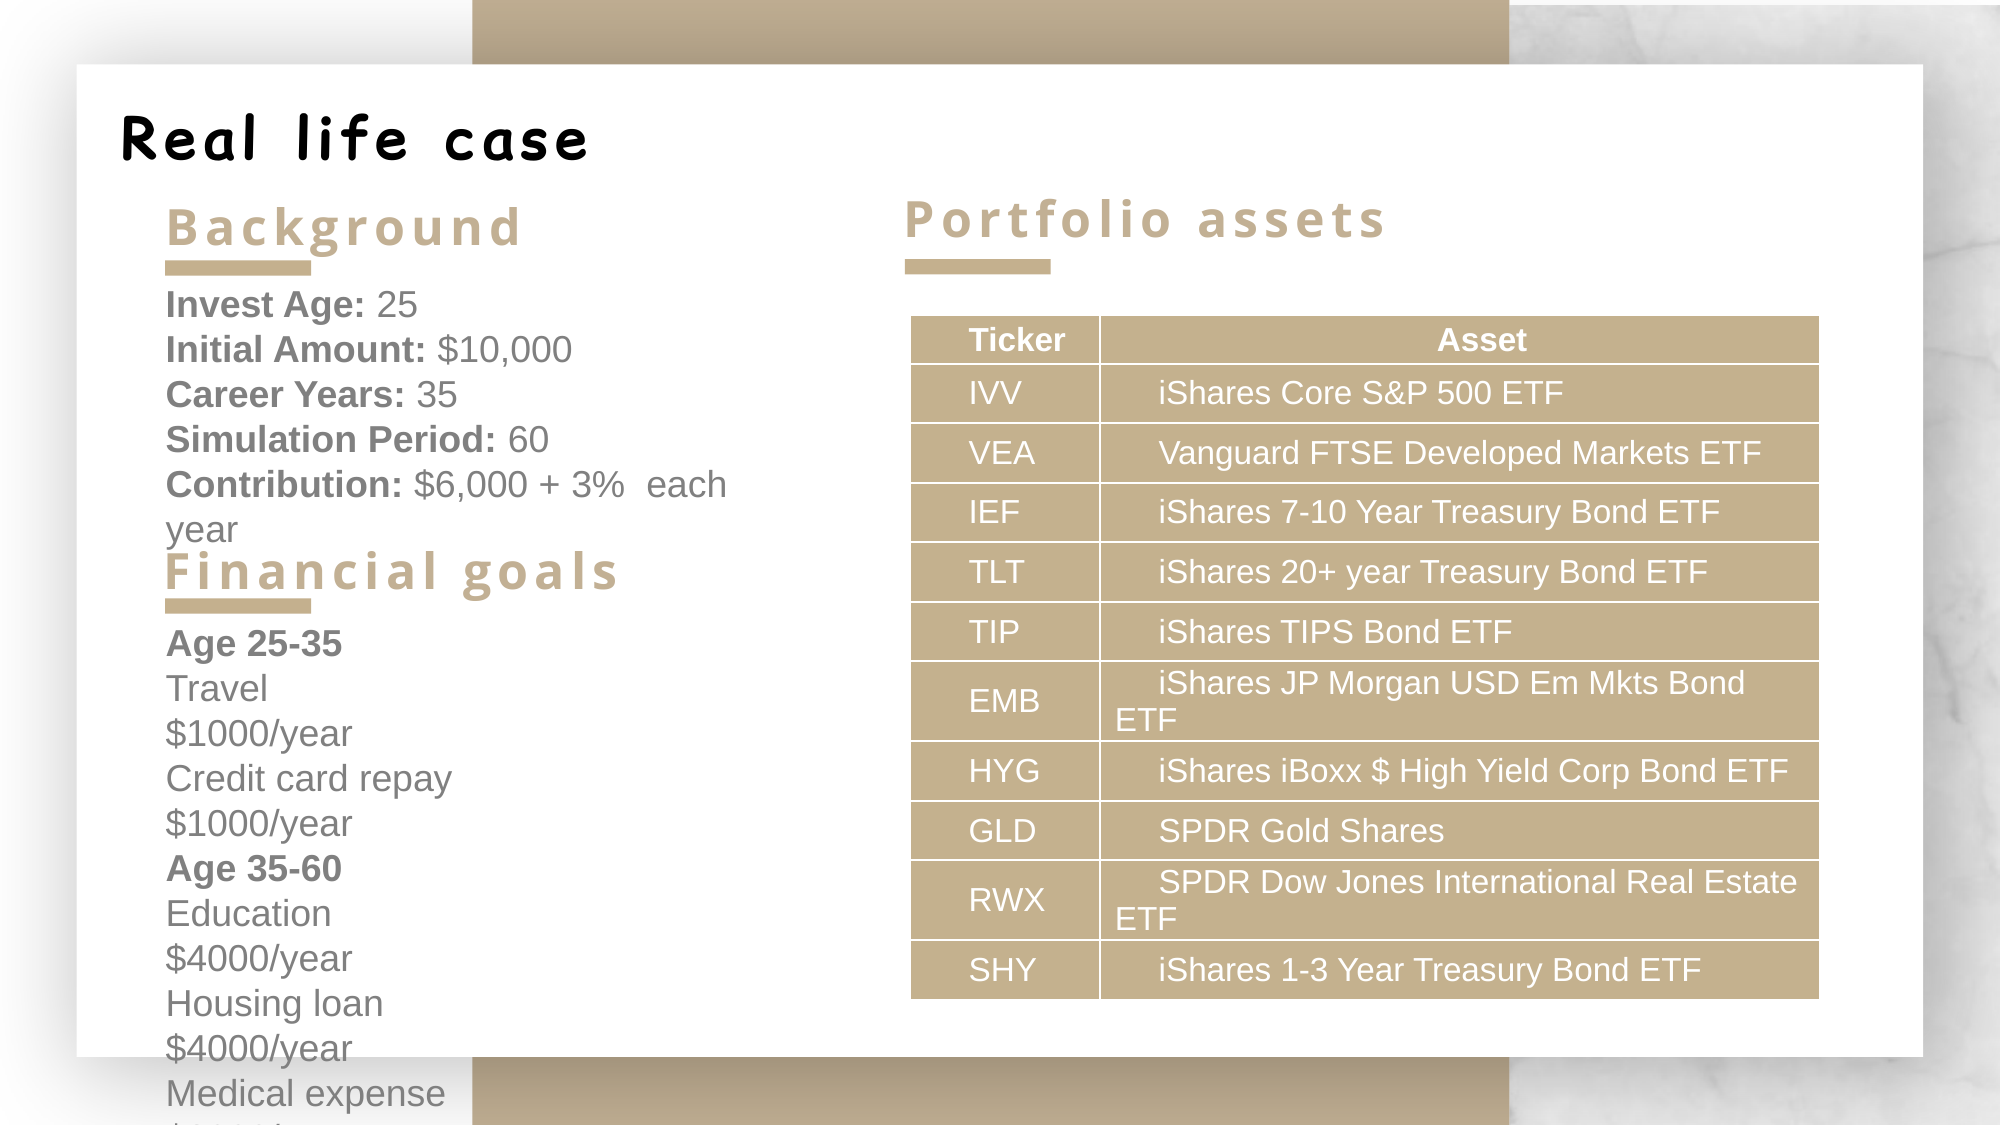

Real life case
Portfolio assets
Background

Invest Age: 25
Initial Amount: $10,000
Career Years: 35
Simulation Period: 60
Contribution: $6,000 + 3%  each year
e7d195523061f1c0d318120d6aeaf1b6ccceb6ba3da59c0775C5DE19DDDEBC09ED96DBD9900D9848D623ECAD1D4904B78047D0015C22C8BE97228BE8B5BFF08FE7A3AE04126DA07312A96C0F69F9BAB72D778D4EF4EAE3C6AC6F7F4DDEAA2C810327E1737C141372A4A10AFB6993327CAAD8B2B61DF796239CA5AF059674B20218258E5E43305FCE
| Ticker | Asset |
| --- | --- |
| IVV | iShares Core S&P 500 ETF |
| VEA | Vanguard FTSE Developed Markets ETF |
| IEF | iShares 7-10 Year Treasury Bond ETF |
| TLT | iShares 20+ year Treasury Bond ETF |
| TIP | iShares TIPS Bond ETF |
| EMB | iShares JP Morgan USD Em Mkts Bond ETF |
| HYG | iShares iBoxx $ High Yield Corp Bond ETF |
| GLD | SPDR Gold Shares |
| RWX | SPDR Dow Jones International Real Estate ETF |
| SHY | iShares 1-3 Year Treasury Bond ETF |
Financial goals

Age 25-35
Travel                               $1000/year
Credit card repay           $1000/year
Age 35-60
Education                       $4000/year
Housing loan                  $4000/year
Medical expense           $2000/year
Age 60-85
Percentage Withdrawal        3%